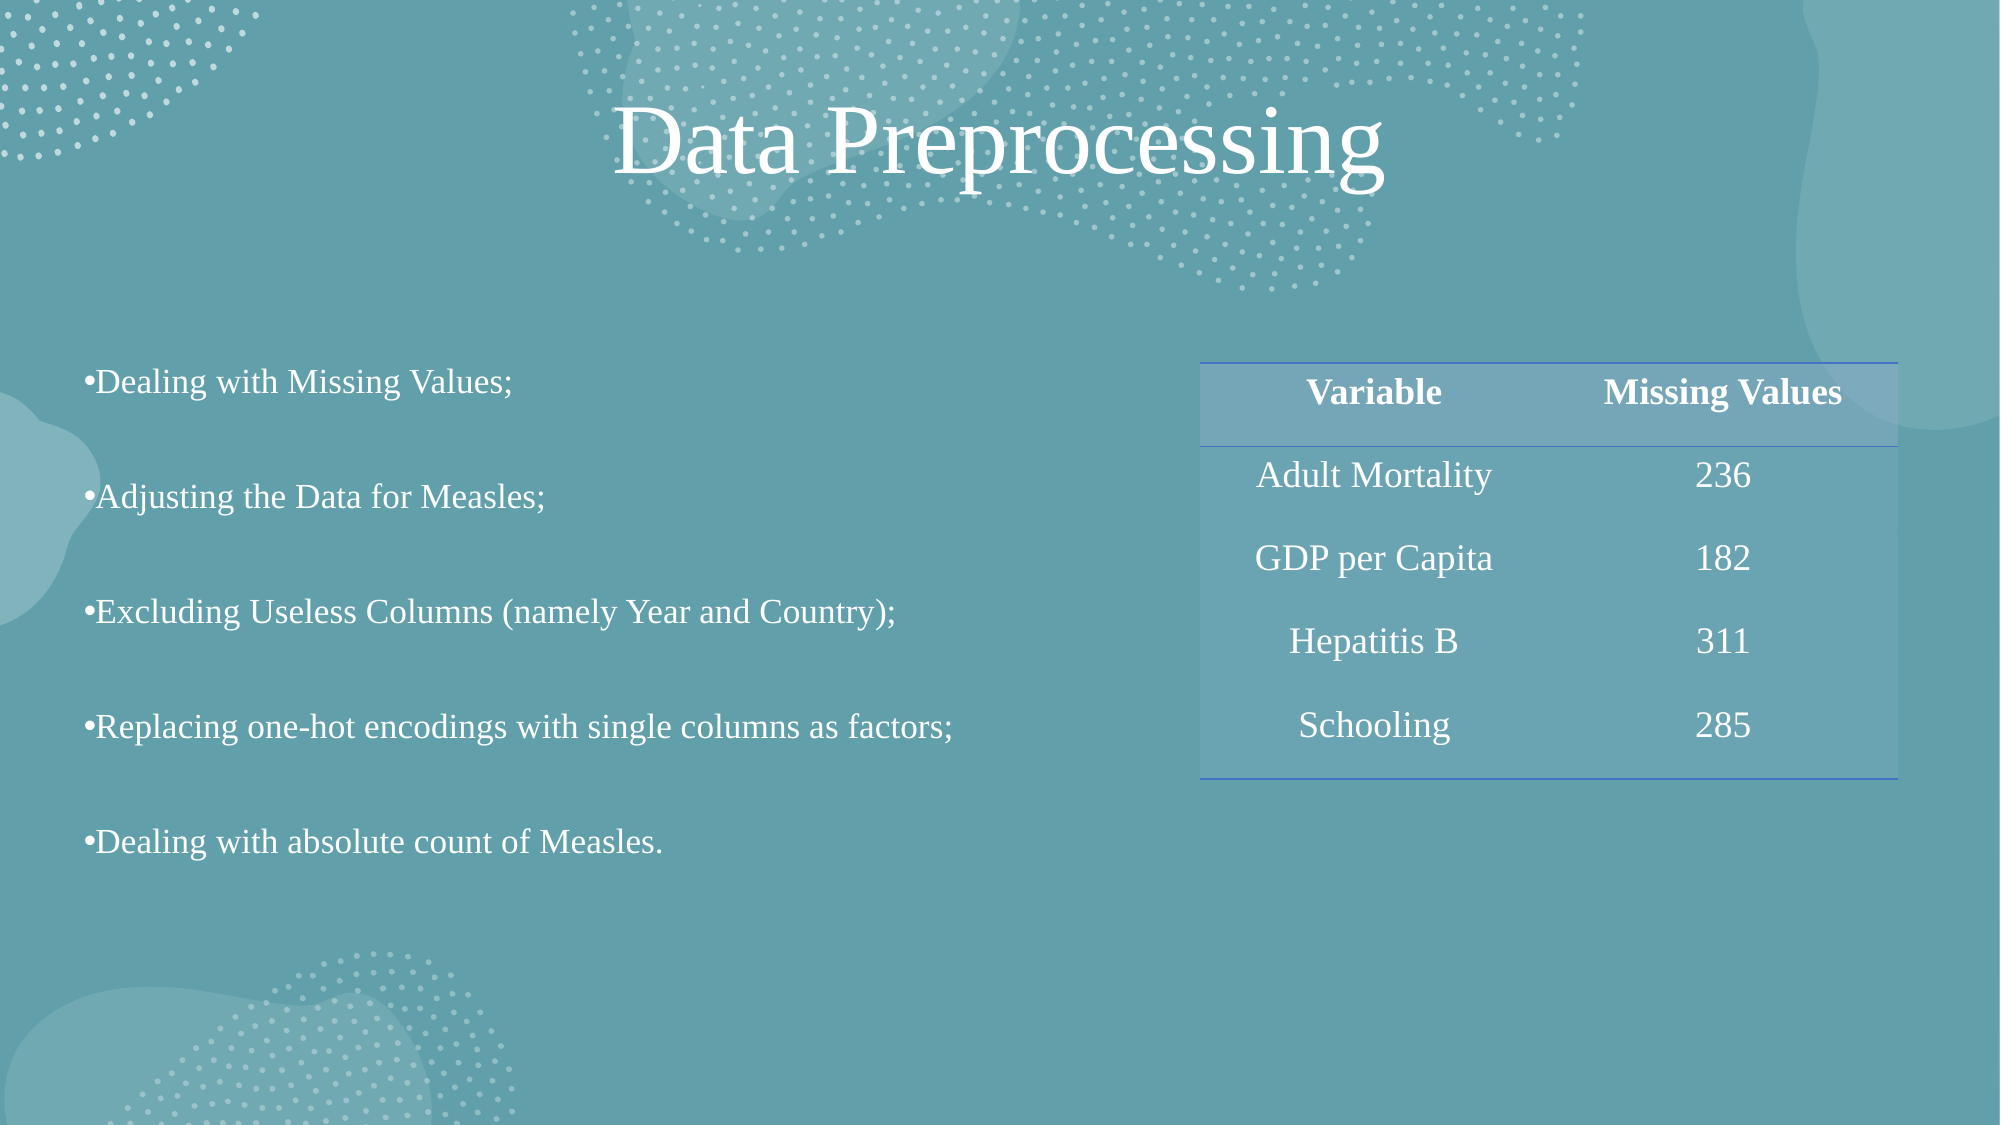

# Data Preprocessing
Dealing with Missing Values;

Adjusting the Data for Measles;

Excluding Useless Columns (namely Year and Country);

Replacing one-hot encodings with single columns as factors;

Dealing with absolute count of Measles.

| Variable | Missing Values |
| --- | --- |
| Adult Mortality | 236 |
| GDP per Capita | 182 |
| Hepatitis B | 311 |
| Schooling | 285 |